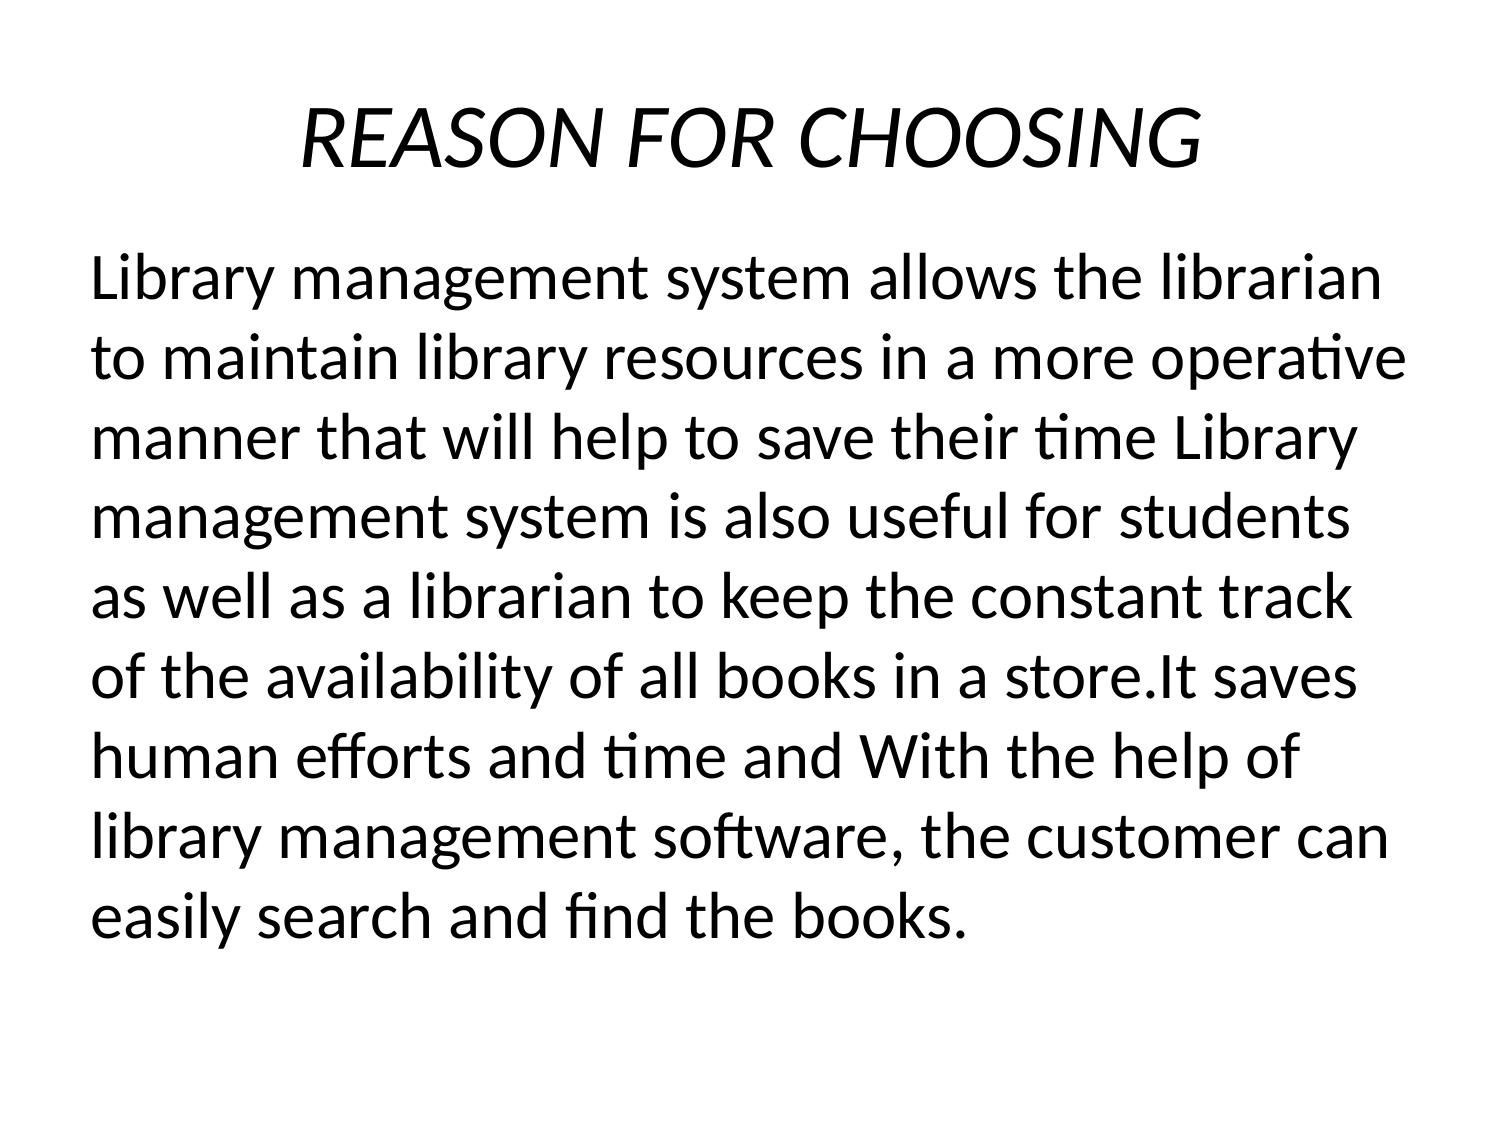

# REASON FOR CHOOSING
Library management system allows the librarian to maintain library resources in a more operative manner that will help to save their time Library management system is also useful for students as well as a librarian to keep the constant track of the availability of all books in a store.It saves human efforts and time and With the help of library management software, the customer can easily search and find the books.